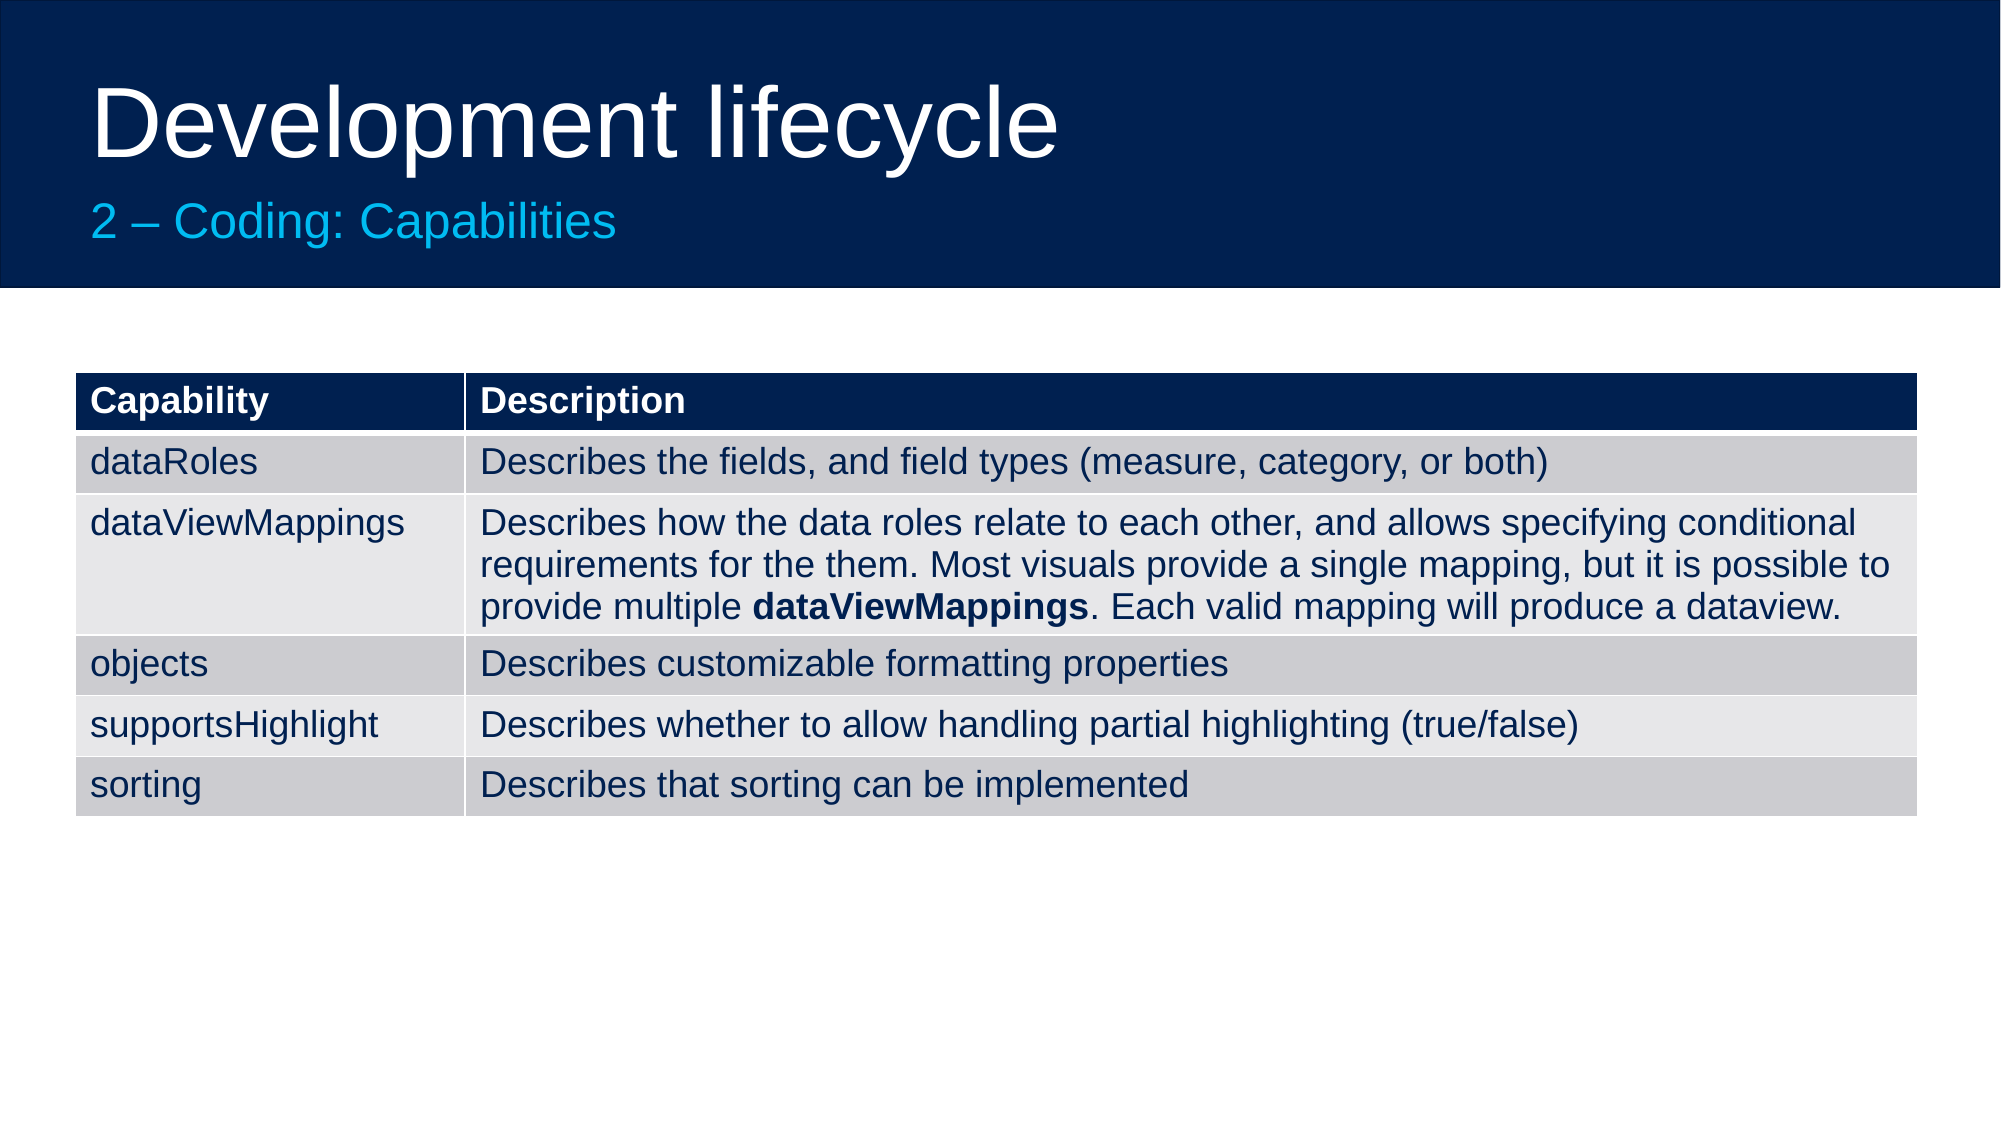

Development lifecycle
2 – Coding: Capabilities
| Capability | Description |
| --- | --- |
| dataRoles | Describes the fields, and field types (measure, category, or both) |
| dataViewMappings | Describes how the data roles relate to each other, and allows specifying conditional requirements for the them. Most visuals provide a single mapping, but it is possible to provide multiple dataViewMappings. Each valid mapping will produce a dataview. |
| objects | Describes customizable formatting properties |
| supportsHighlight | Describes whether to allow handling partial highlighting (true/false) |
| sorting | Describes that sorting can be implemented |